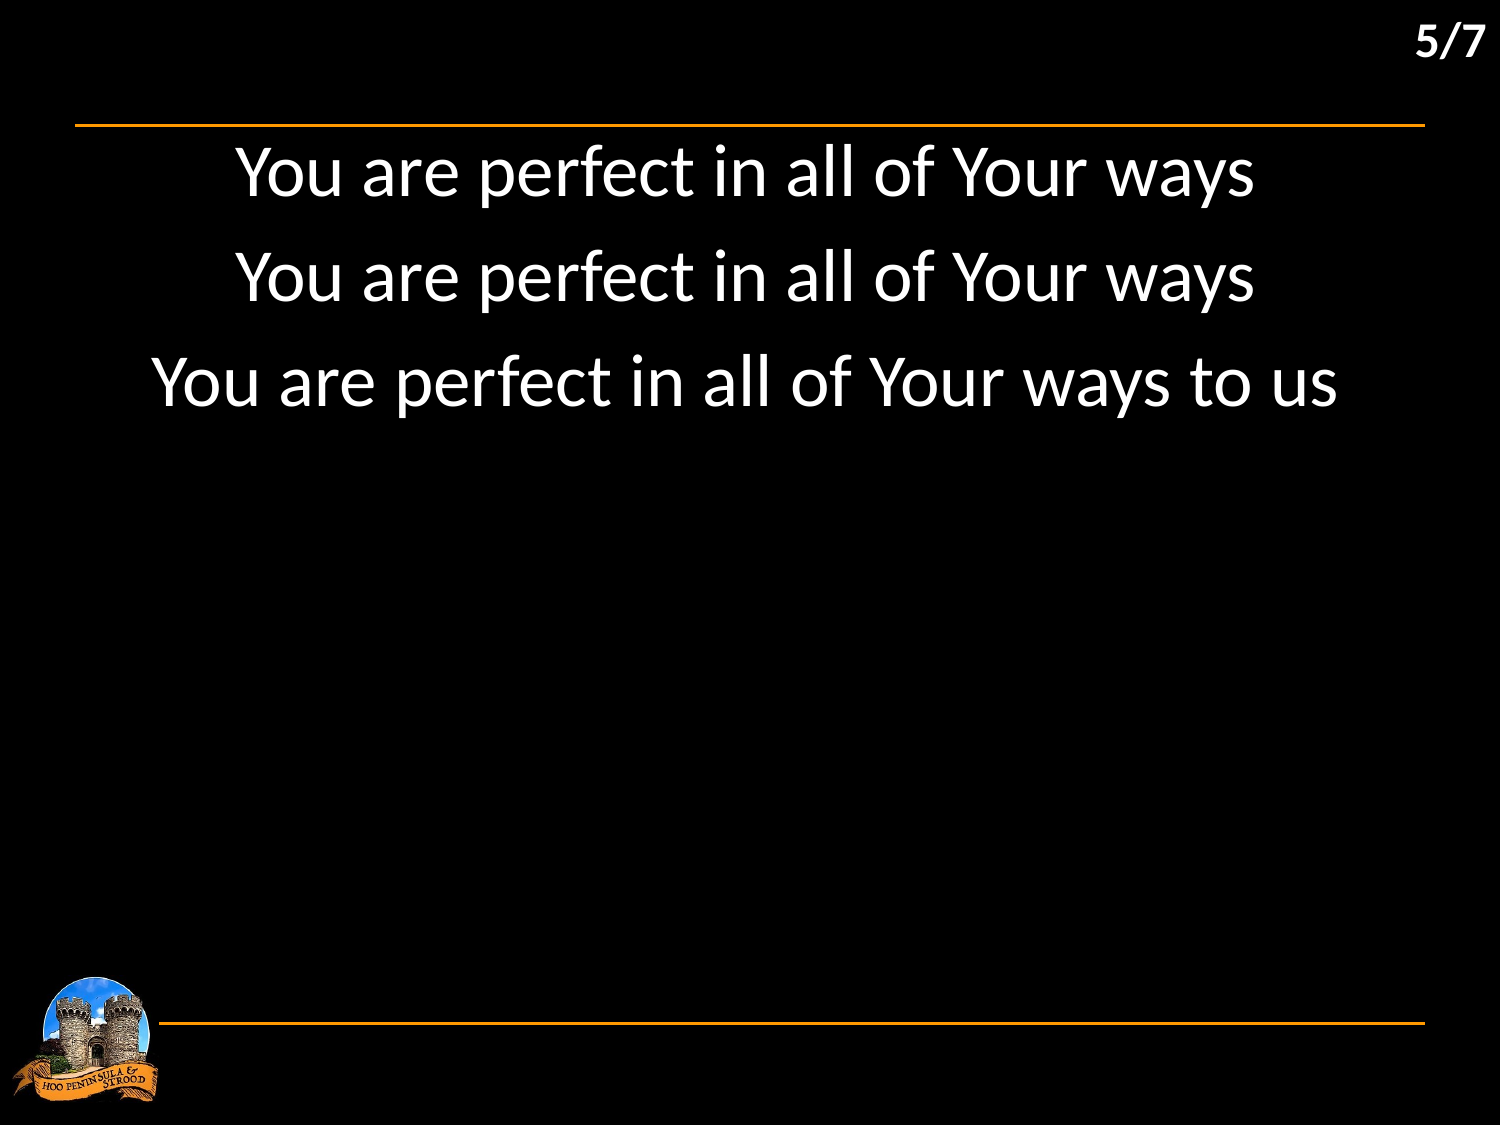

5/7
You are perfect in all of Your ways
You are perfect in all of Your ways
You are perfect in all of Your ways to us